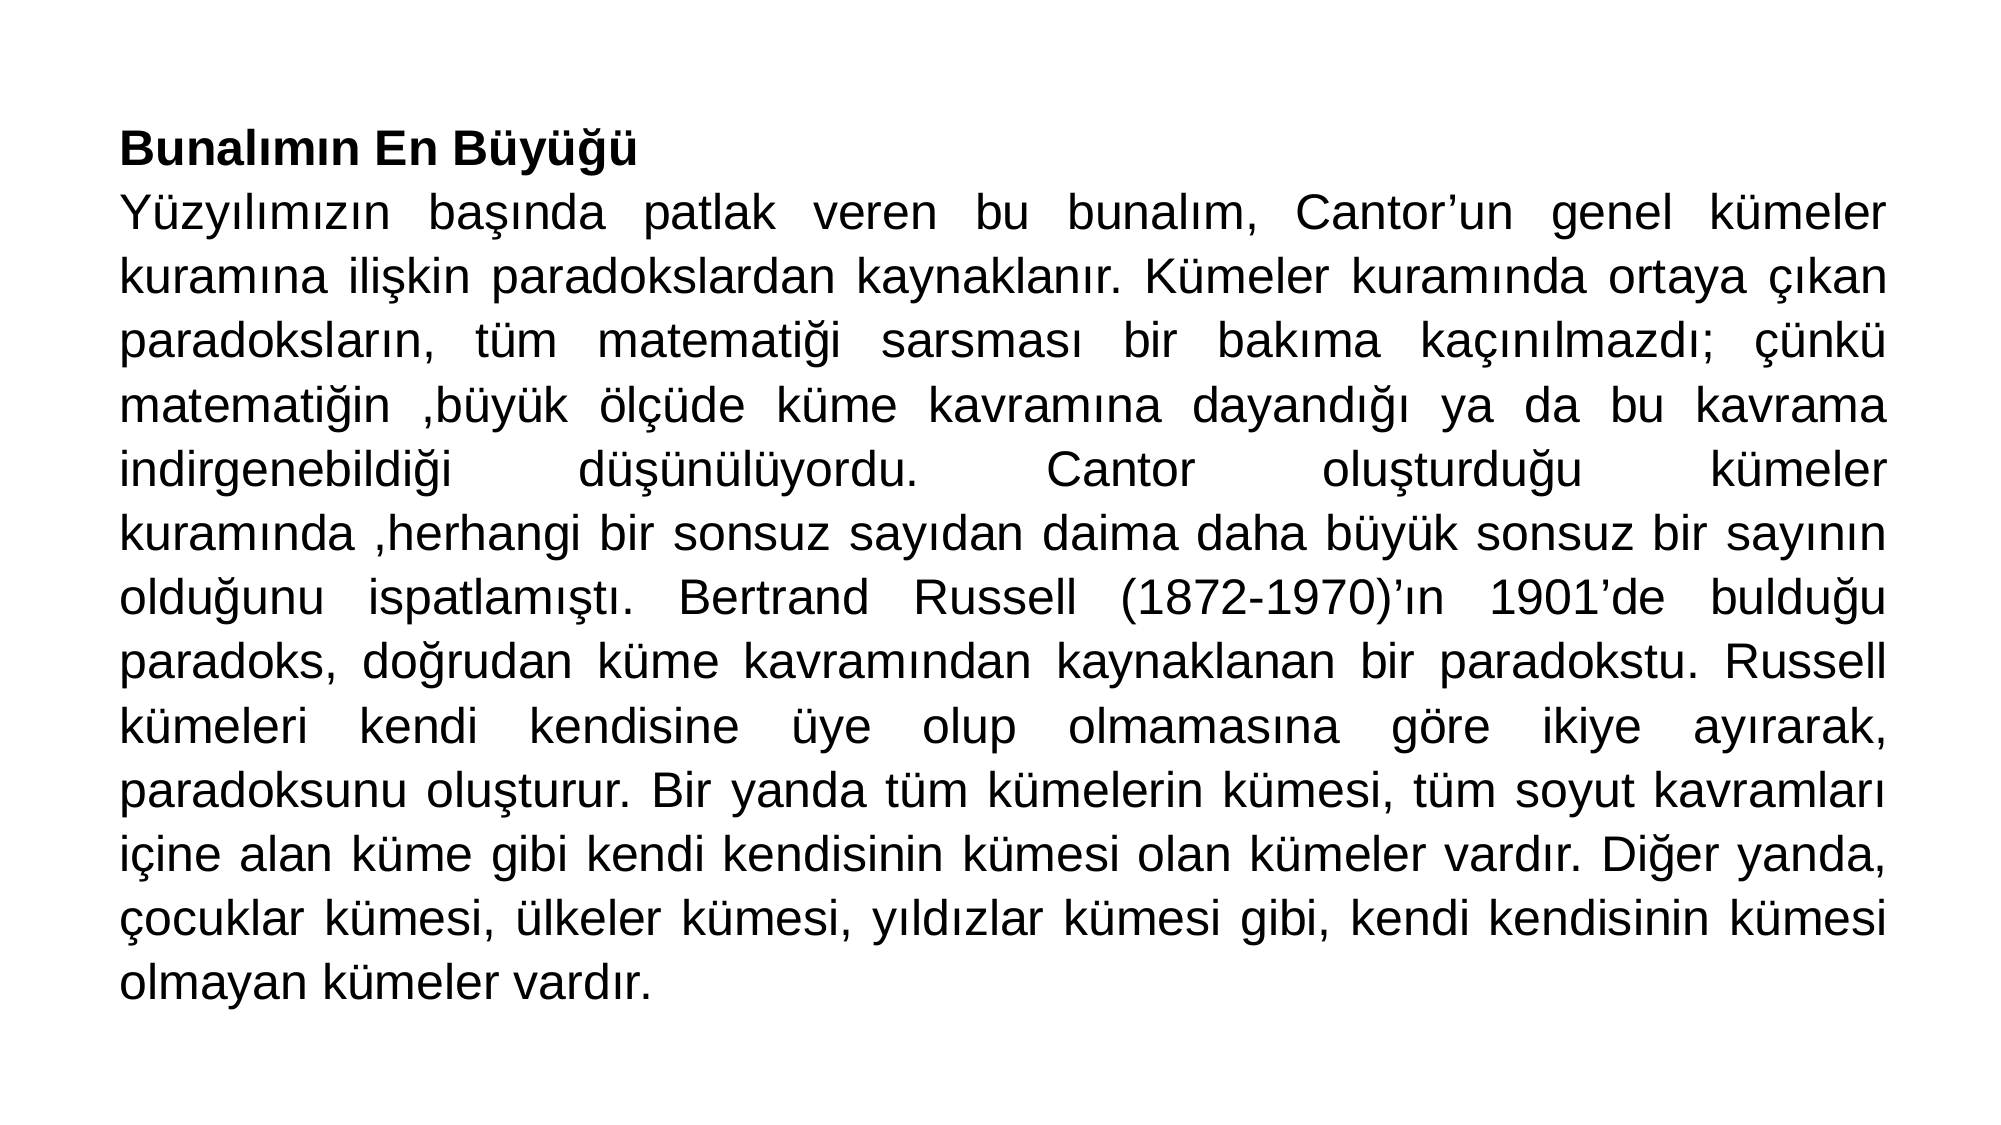

Bunalımın En Büyüğü
Yüzyılımızın başında patlak veren bu bunalım, Cantor’un genel kümeler kuramına ilişkin paradokslardan kaynaklanır. Kümeler kuramında ortaya çıkan paradoksların, tüm matematiği sarsması bir bakıma kaçınılmazdı; çünkü matematiğin ,büyük ölçüde küme kavramına dayandığı ya da bu kavrama indirgenebildiği düşünülüyordu. Cantor oluşturduğu kümeler kuramında ,herhangi bir sonsuz sayıdan daima daha büyük sonsuz bir sayının olduğunu ispatlamıştı. Bertrand Russell (1872-1970)’ın 1901’de bulduğu paradoks, doğrudan küme kavramından kaynaklanan bir paradokstu. Russell kümeleri kendi kendisine üye olup olmamasına göre ikiye ayırarak, paradoksunu oluşturur. Bir yanda tüm kümelerin kümesi, tüm soyut kavramları içine alan küme gibi kendi kendisinin kümesi olan kümeler vardır. Diğer yanda, çocuklar kümesi, ülkeler kümesi, yıldızlar kümesi gibi, kendi kendisinin kümesi olmayan kümeler vardır.